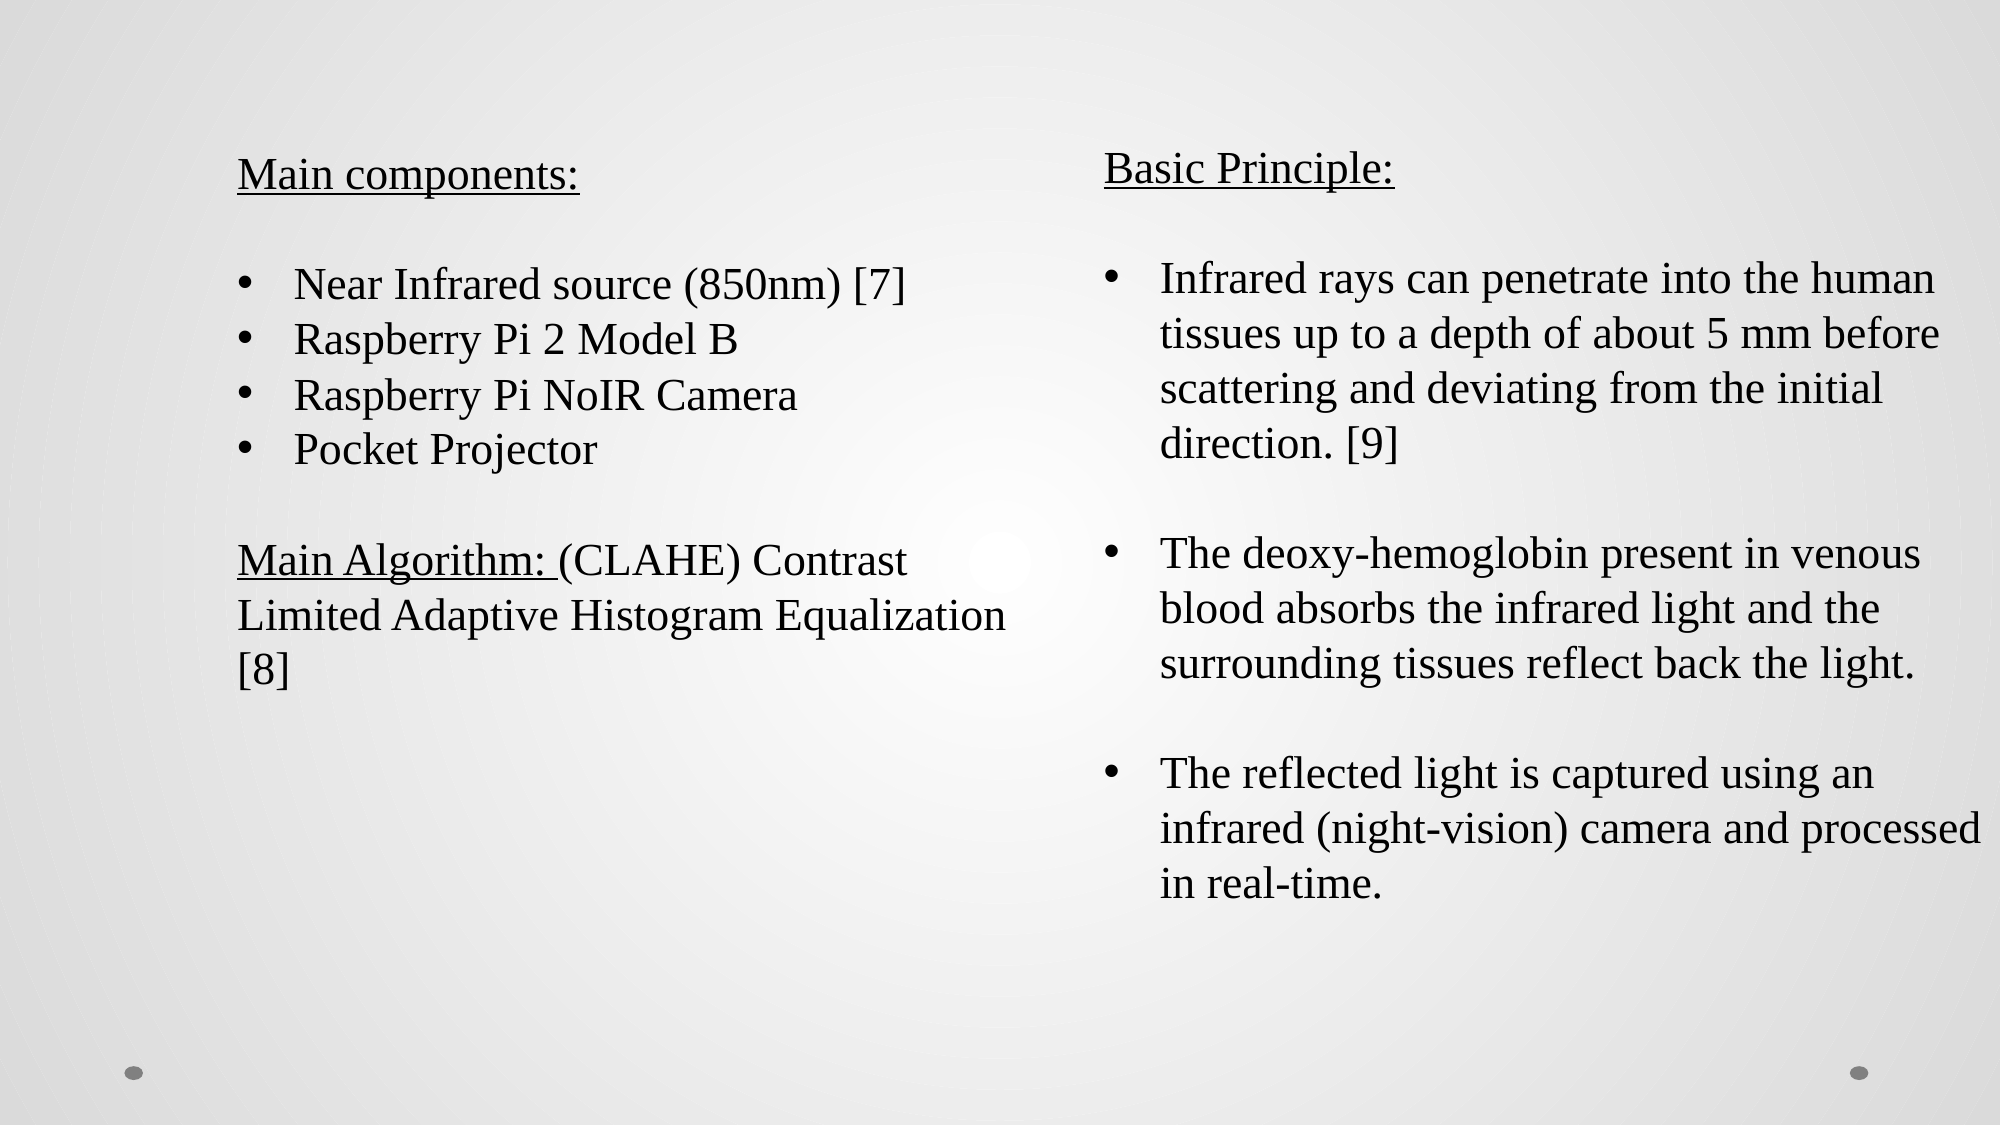

Basic Principle:

Infrared rays can penetrate into the human tissues up to a depth of about 5 mm before scattering and deviating from the initial direction. [9]

The deoxy-hemoglobin present in venous blood absorbs the infrared light and the surrounding tissues reflect back the light.

The reflected light is captured using an infrared (night-vision) camera and processed in real-time.
Main components:

Near Infrared source (850nm) [7]
Raspberry Pi 2 Model B
Raspberry Pi NoIR Camera
Pocket Projector

Main Algorithm: (CLAHE) Contrast Limited Adaptive Histogram Equalization [8]